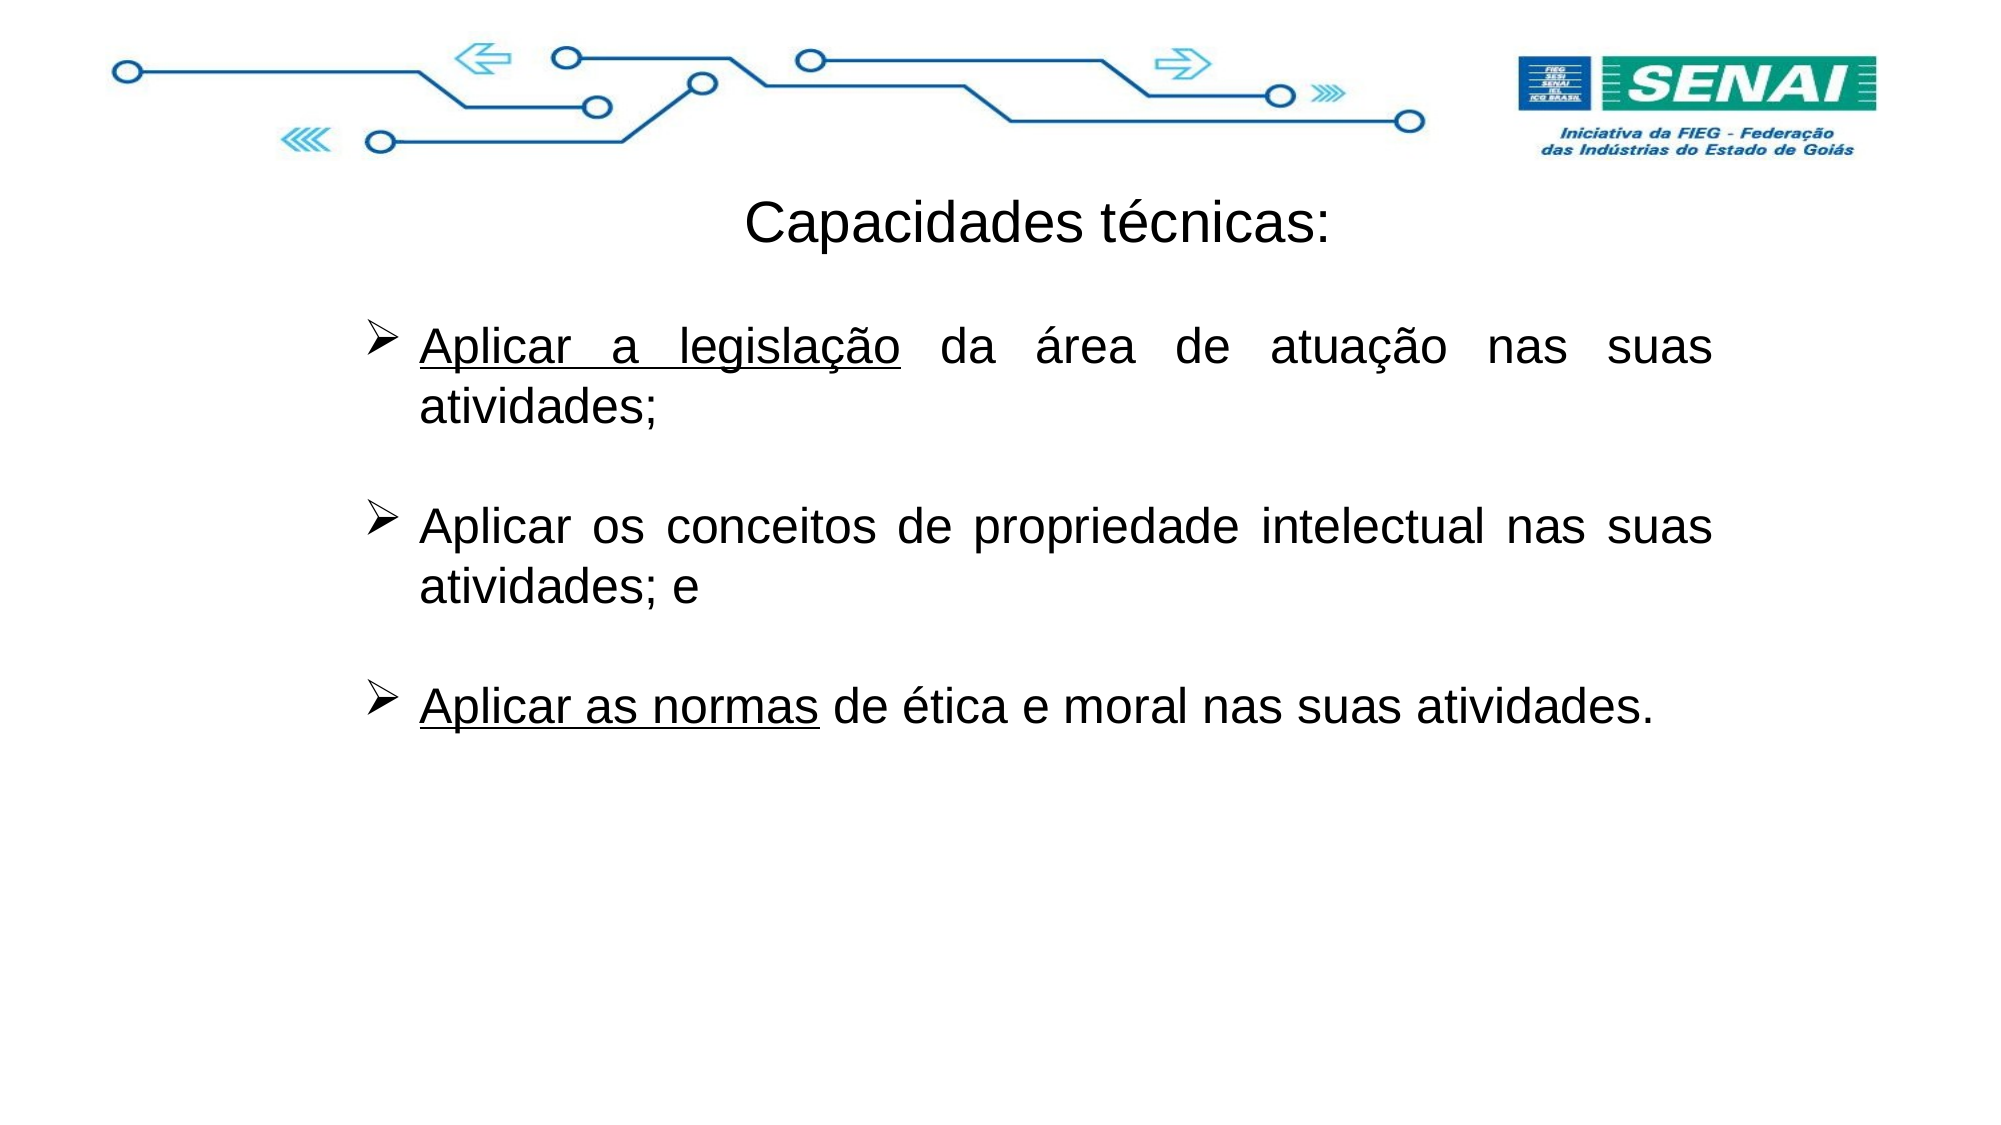

Capacidades técnicas:

Aplicar a legislação da área de atuação nas suas atividades;

Aplicar os conceitos de propriedade intelectual nas suas atividades; e

Aplicar as normas de ética e moral nas suas atividades.